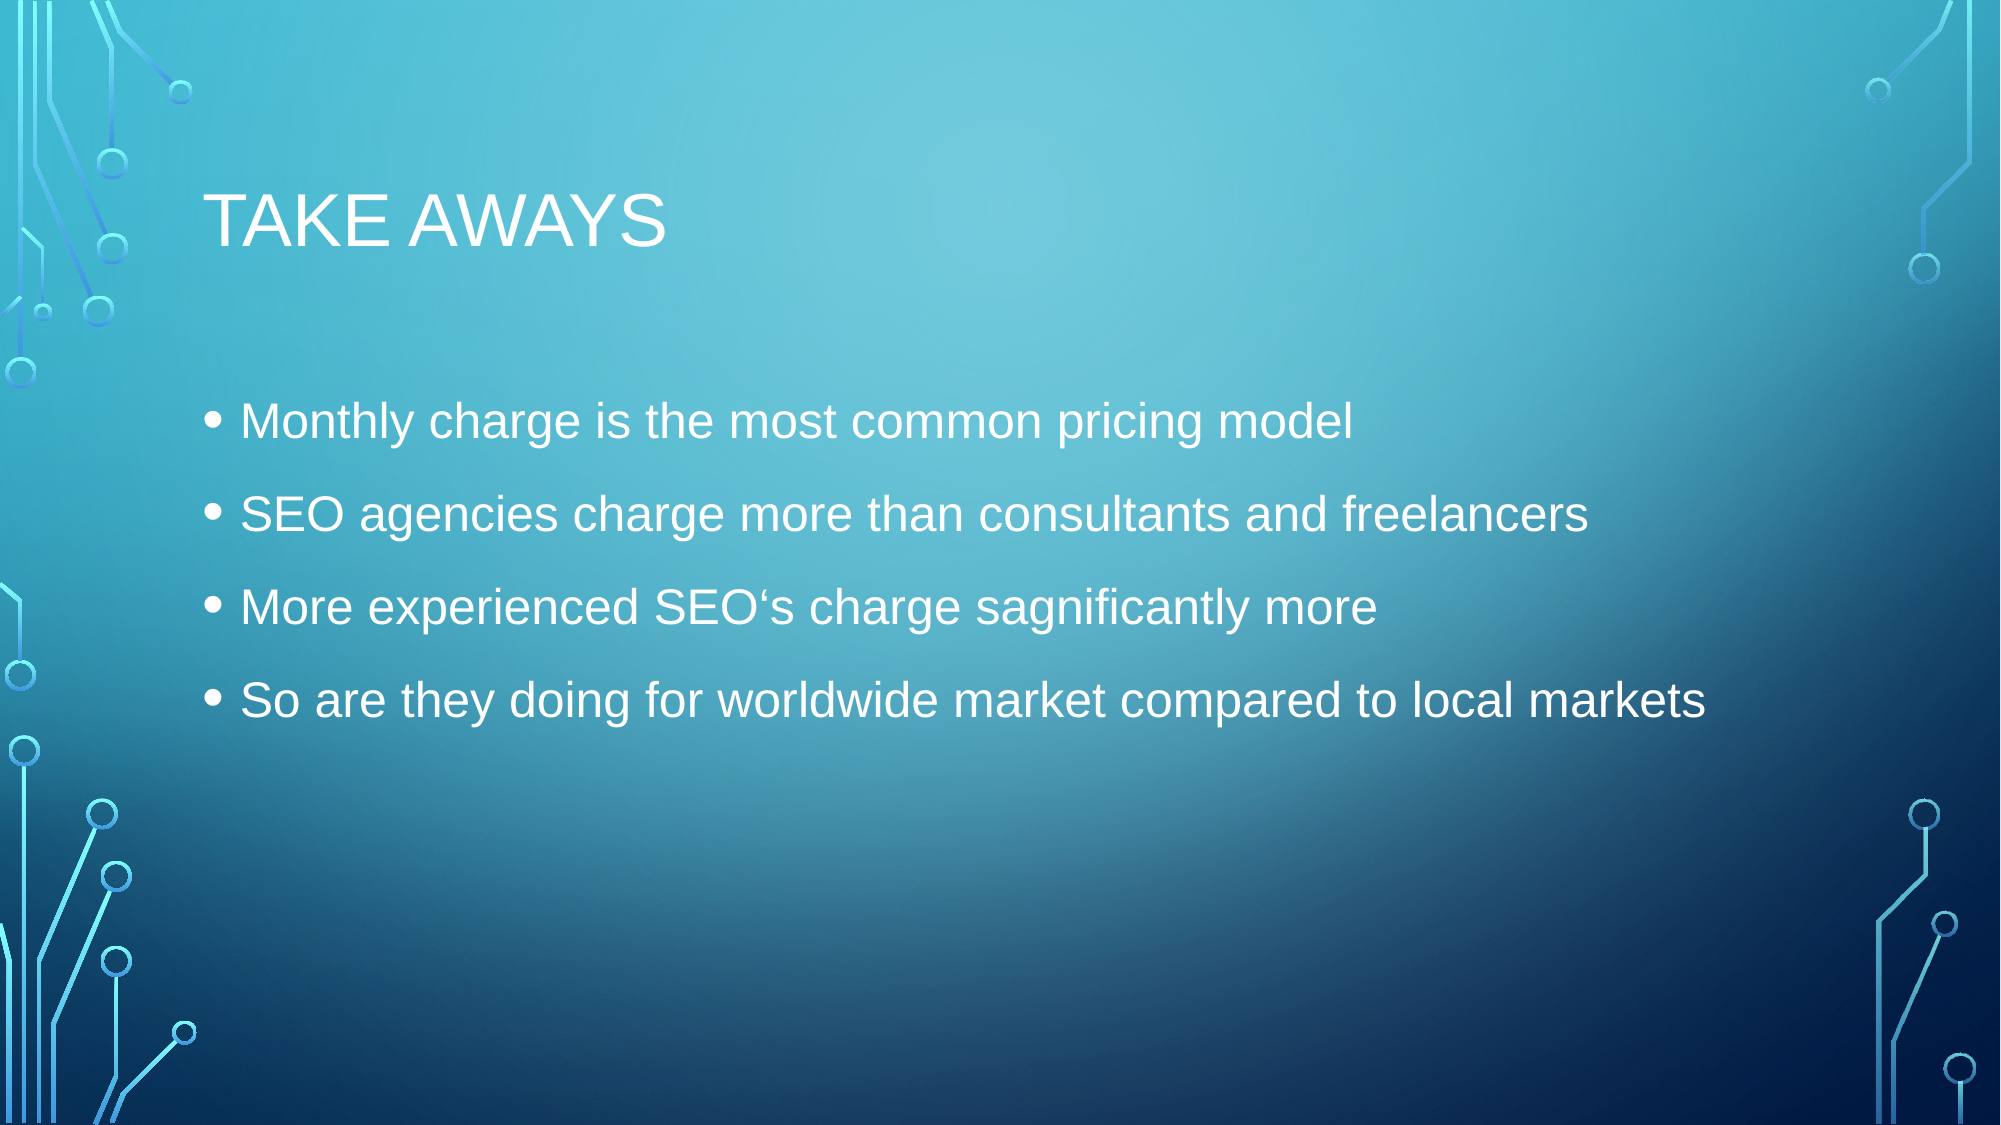

# Take aways
Monthly charge is the most common pricing model
SEO agencies charge more than consultants and freelancers
More experienced SEO‘s charge sagnificantly more
So are they doing for worldwide market compared to local markets